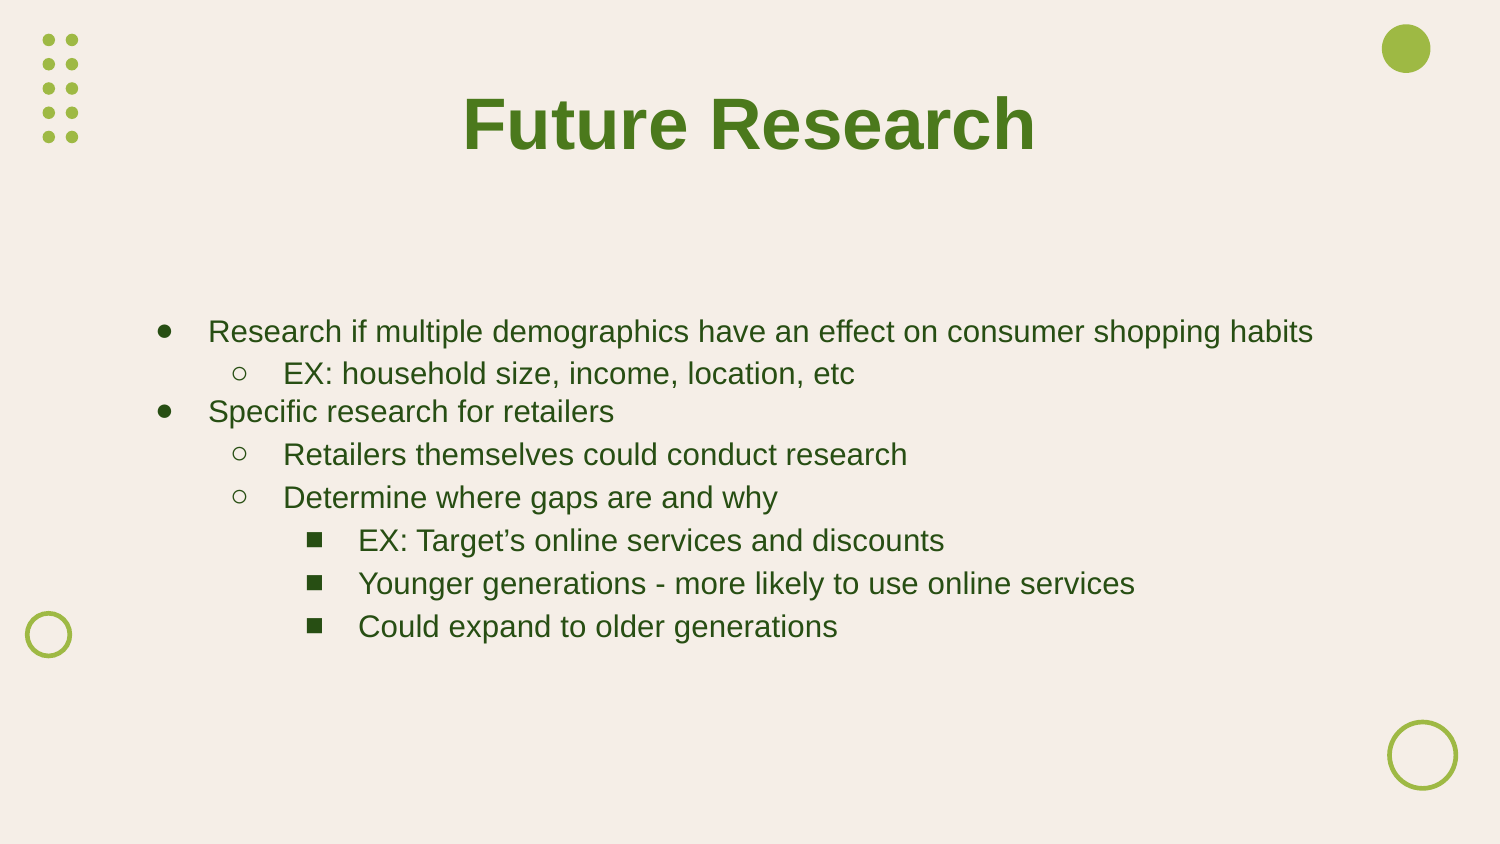

# Future Research
Research if multiple demographics have an effect on consumer shopping habits
EX: household size, income, location, etc
Specific research for retailers
Retailers themselves could conduct research
Determine where gaps are and why
EX: Target’s online services and discounts
Younger generations - more likely to use online services
Could expand to older generations